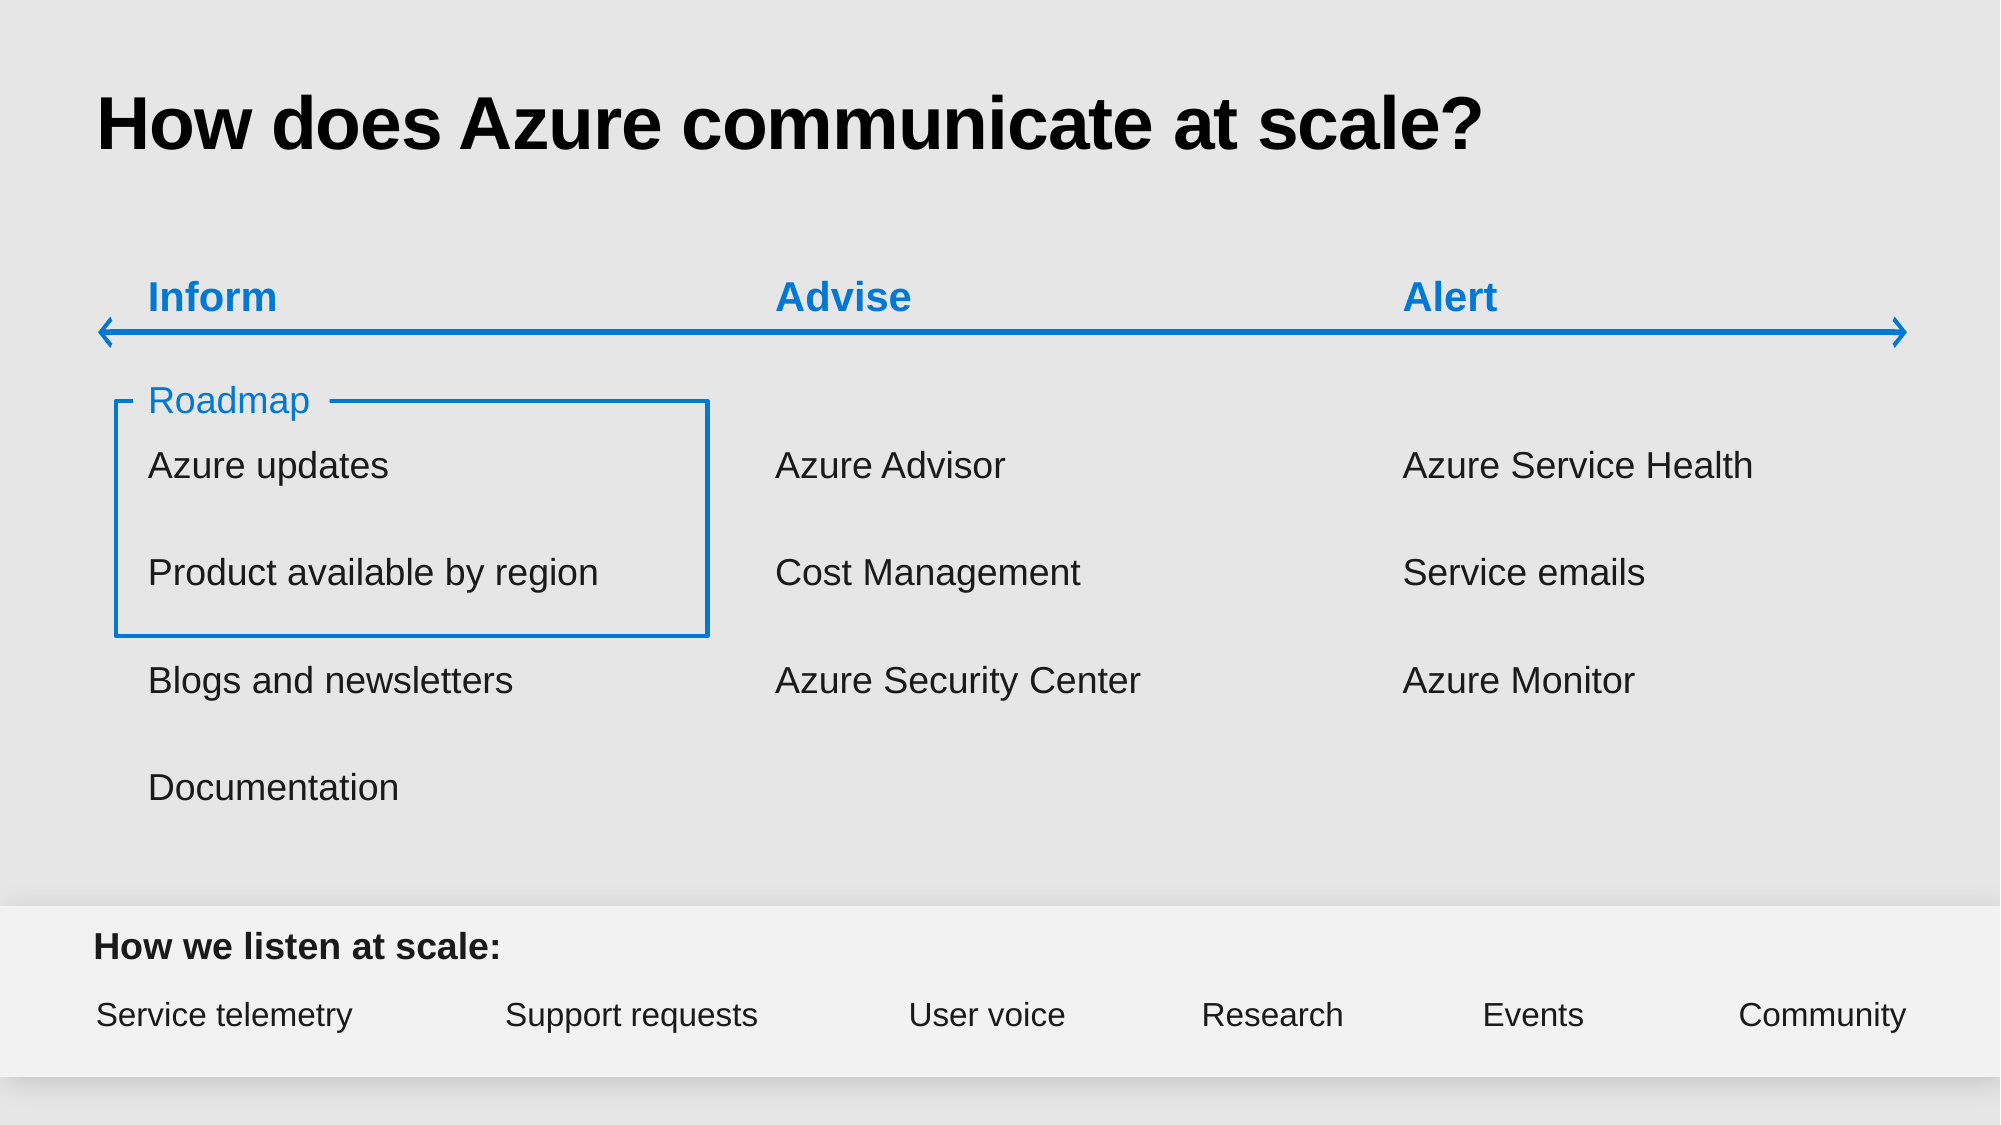

# How does Azure communicate at scale?
Inform
Advise
Alert

Roadmap

Azure updates
Product available by region
Blogs and newsletters
Documentation
Azure Advisor
Cost Management
Azure Security Center

Azure Service Health
Service emails
Azure Monitor

How we listen at scale:
Service telemetry
Support requests
User voice
Research
Events
Community